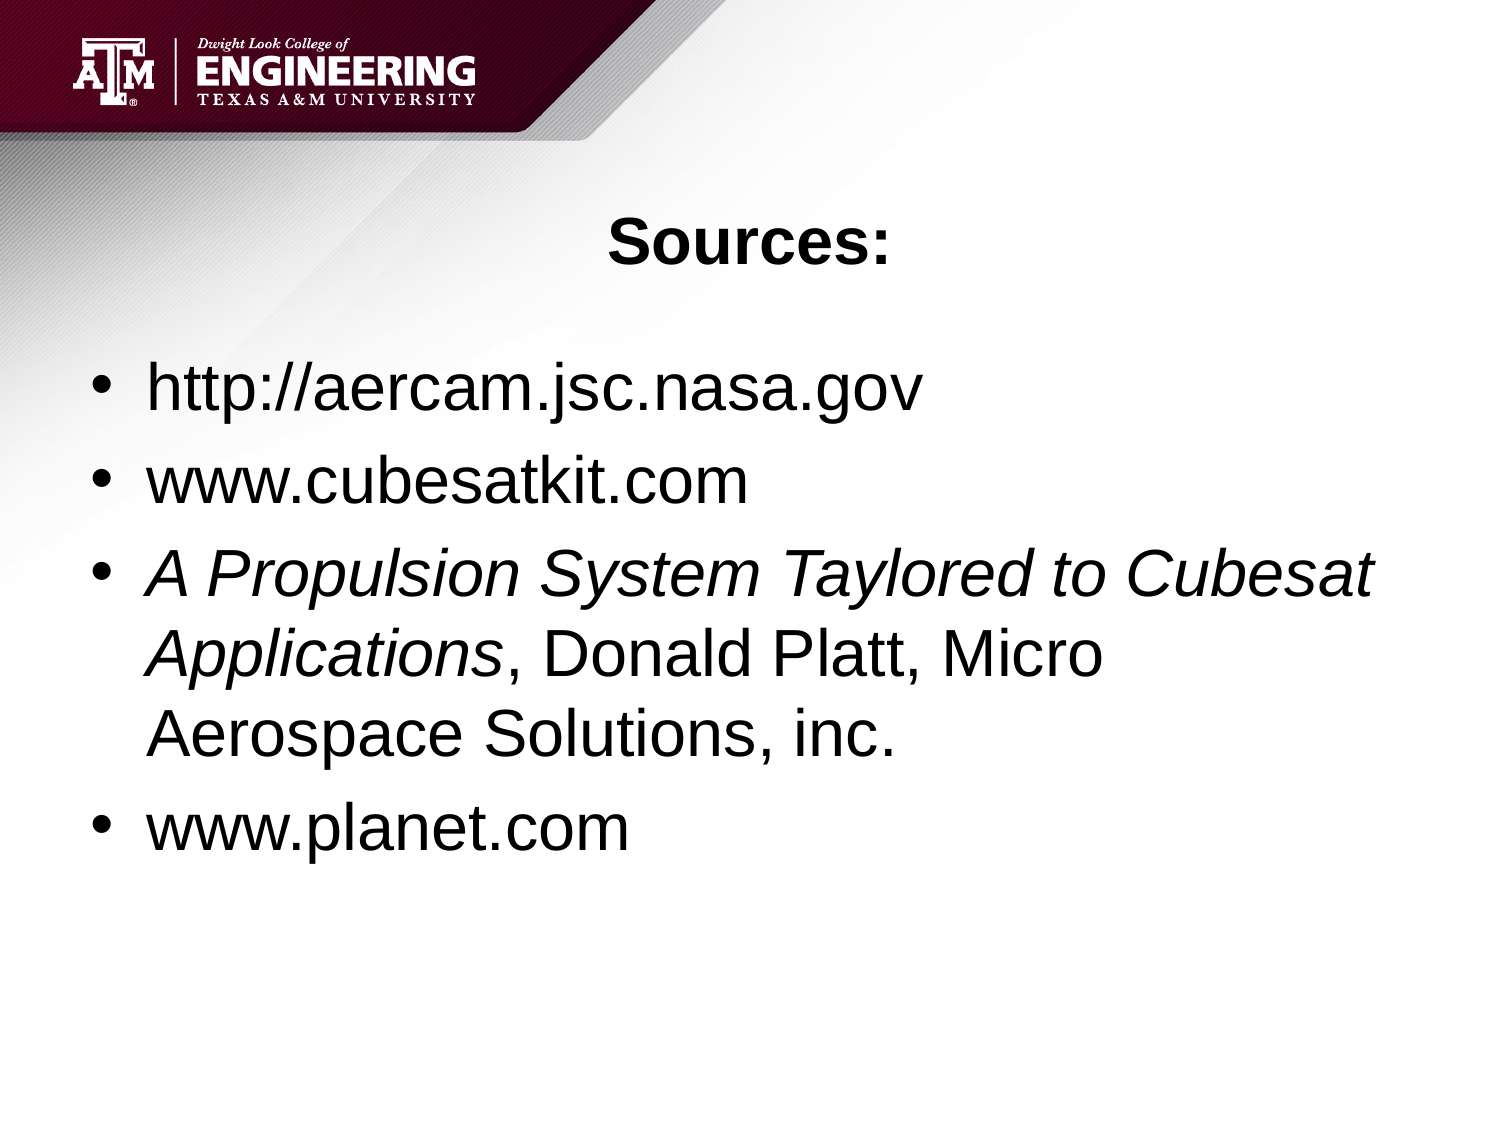

# Sources:
http://aercam.jsc.nasa.gov
www.cubesatkit.com
A Propulsion System Taylored to Cubesat Applications, Donald Platt, Micro Aerospace Solutions, inc.
www.planet.com